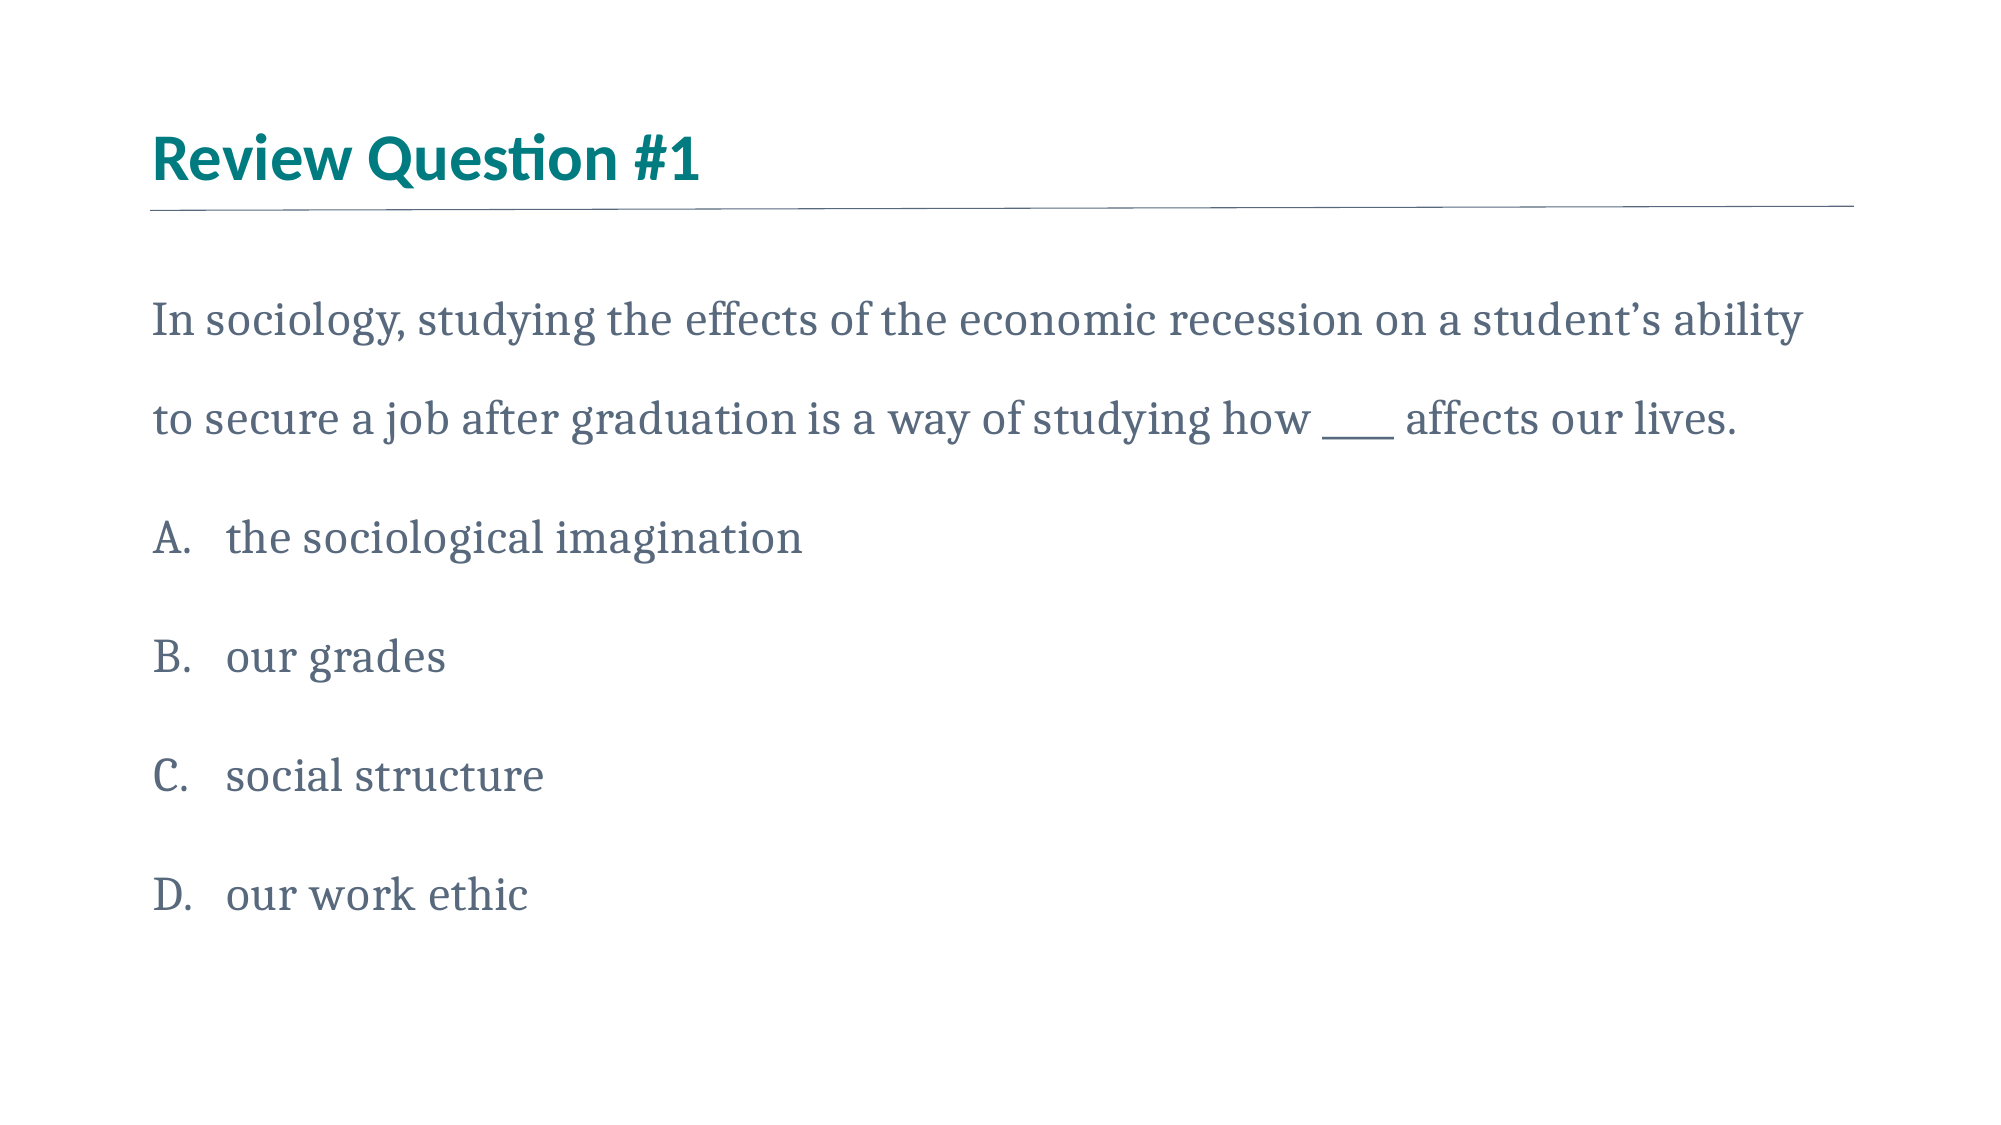

# Review Question #1
In sociology, studying the effects of the economic recession on a student’s ability to secure a job after graduation is a way of studying how ____ affects our lives.
the sociological imagination
our grades
social structure
our work ethic